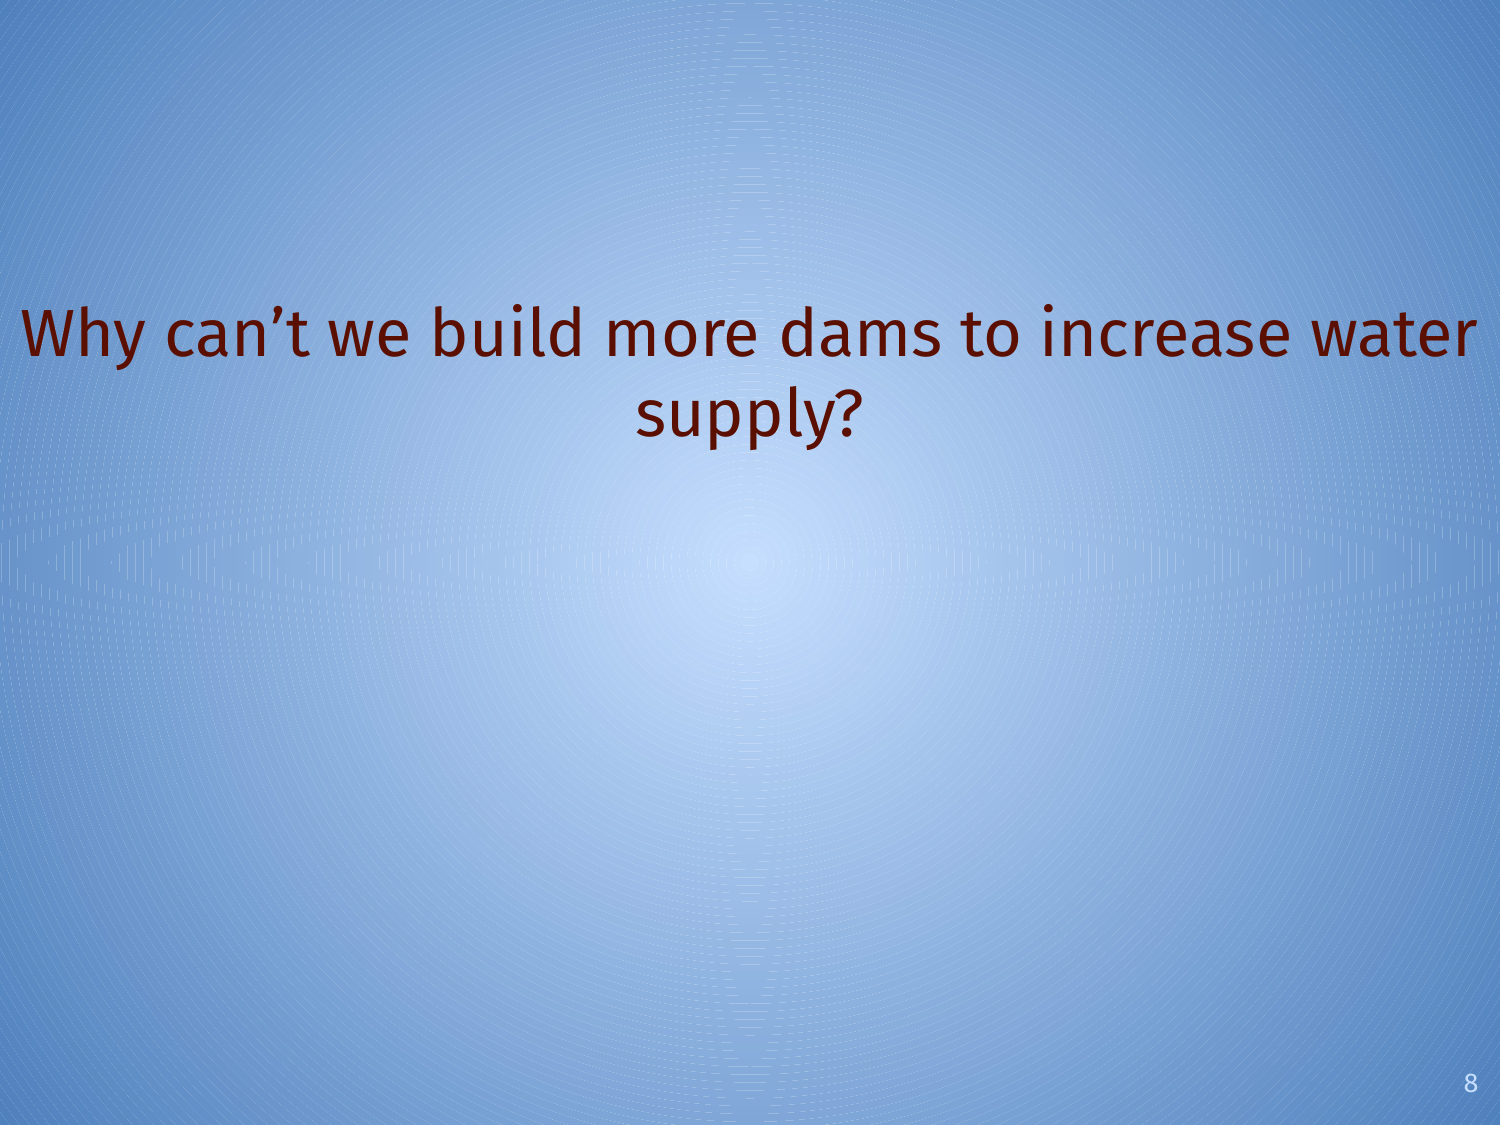

Why can’t we build more dams to increase water supply?

8